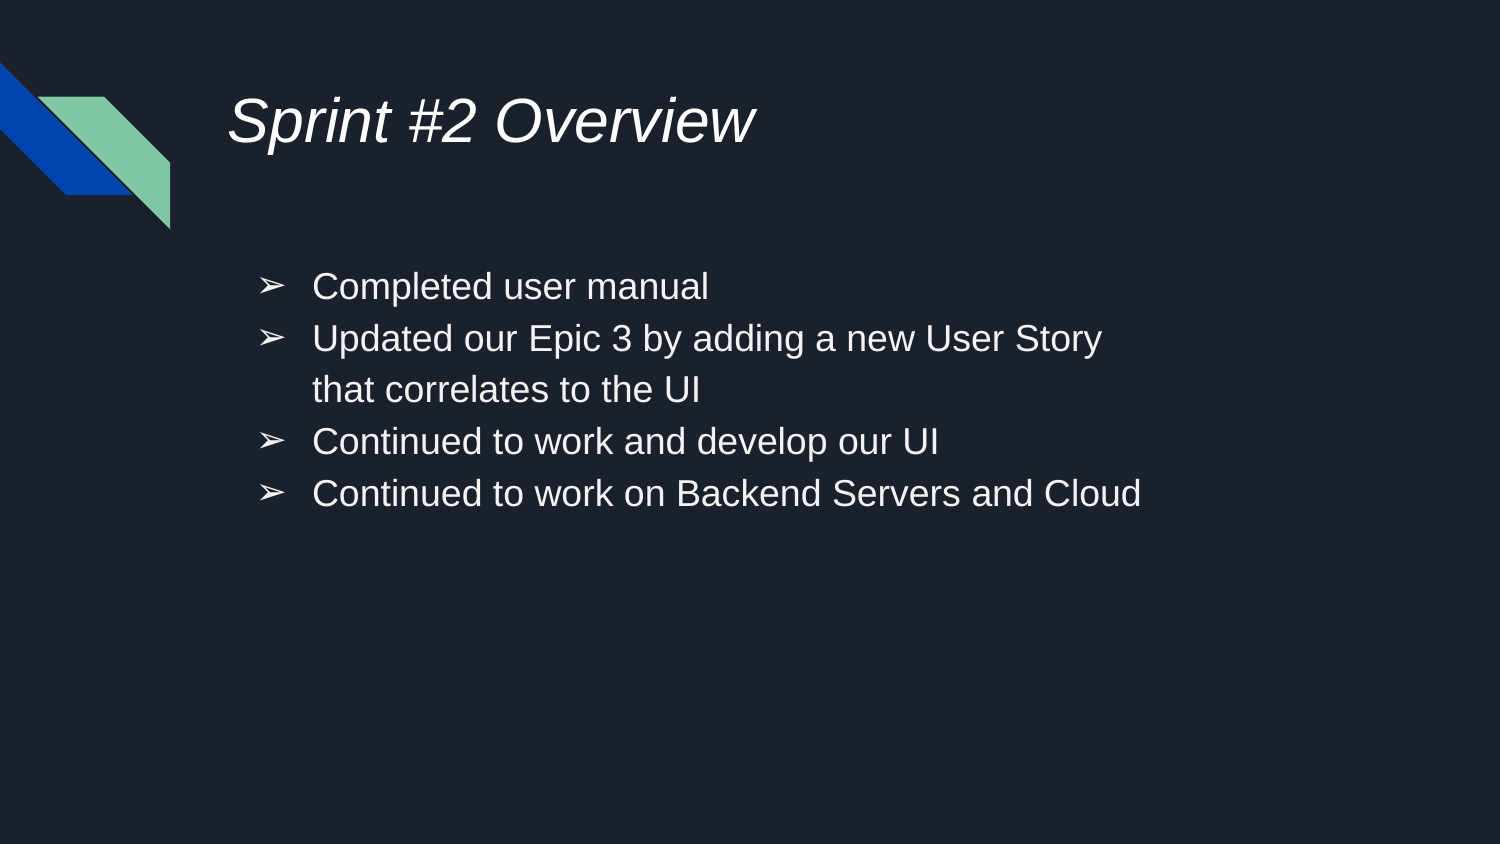

# Sprint #2 Overview
Completed user manual
Updated our Epic 3 by adding a new User Story that correlates to the UI
Continued to work and develop our UI
Continued to work on Backend Servers and Cloud